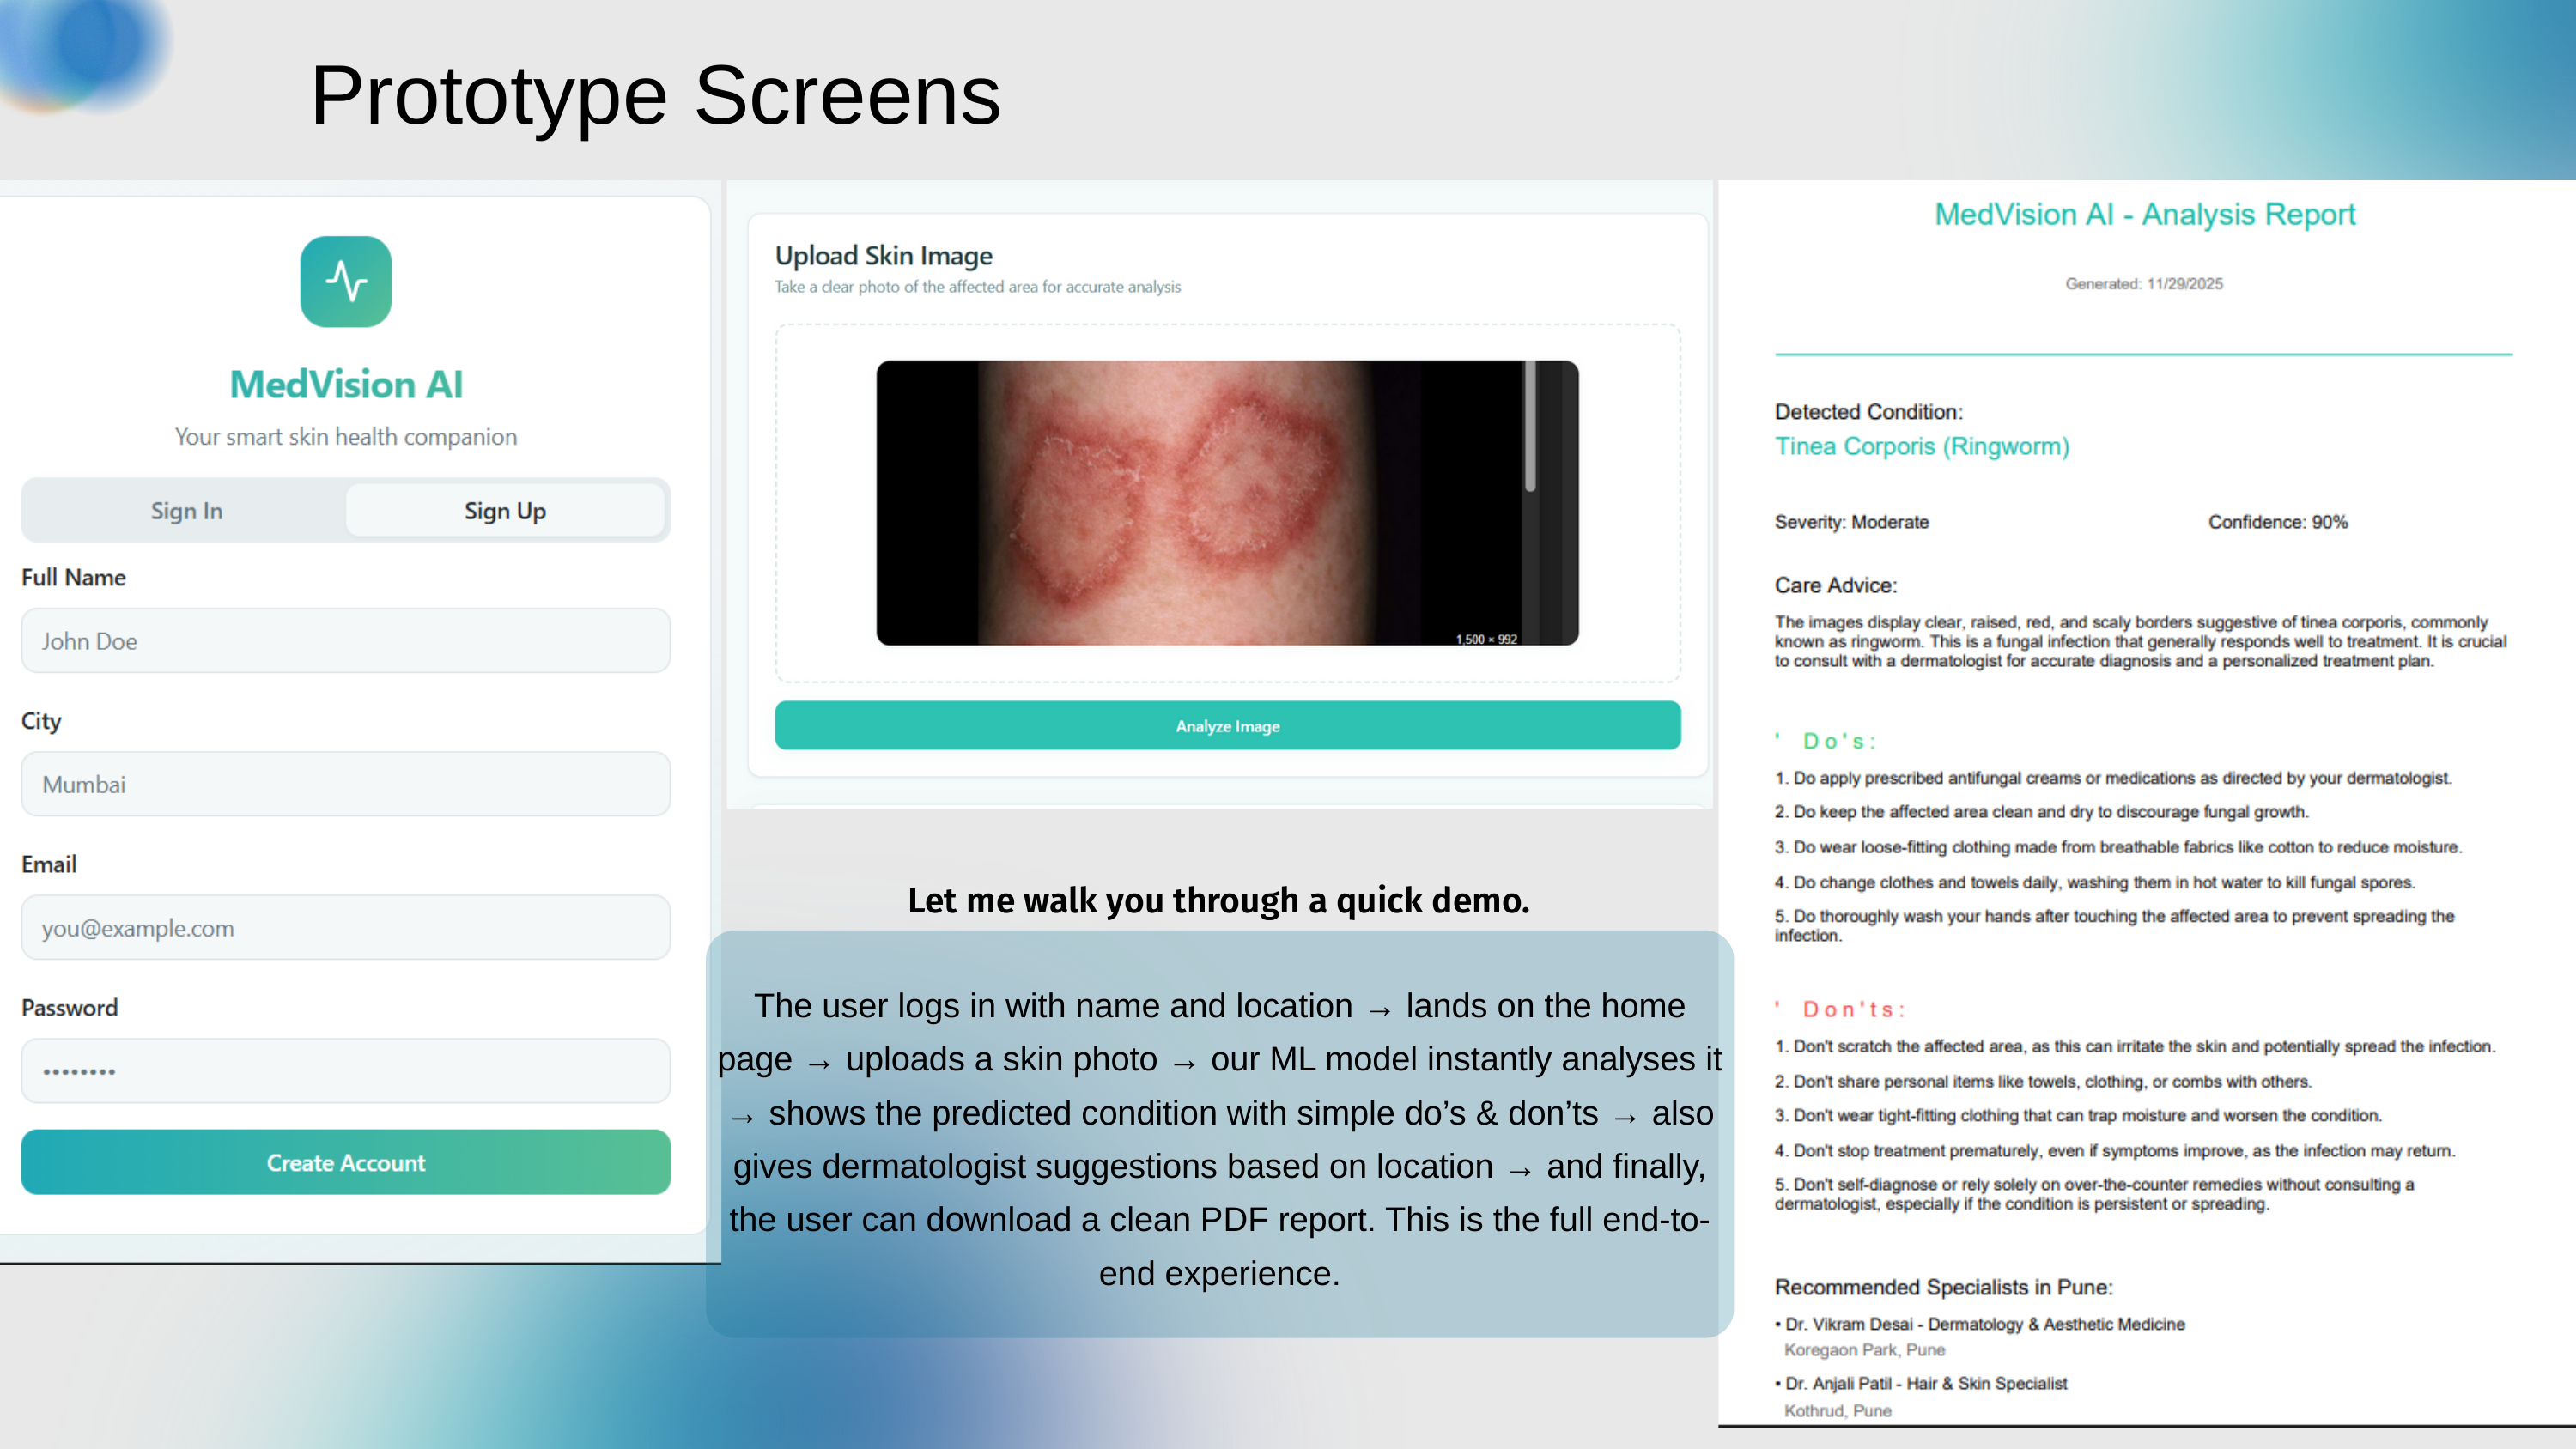

Prototype Screens

Let me walk you through a quick demo.

The user logs in with name and location → lands on the home page → uploads a skin photo → our ML model instantly analyses it → shows the predicted condition with simple do’s & don’ts → also gives dermatologist suggestions based on location → and finally, the user can download a clean PDF report. This is the full end-to-end experience.